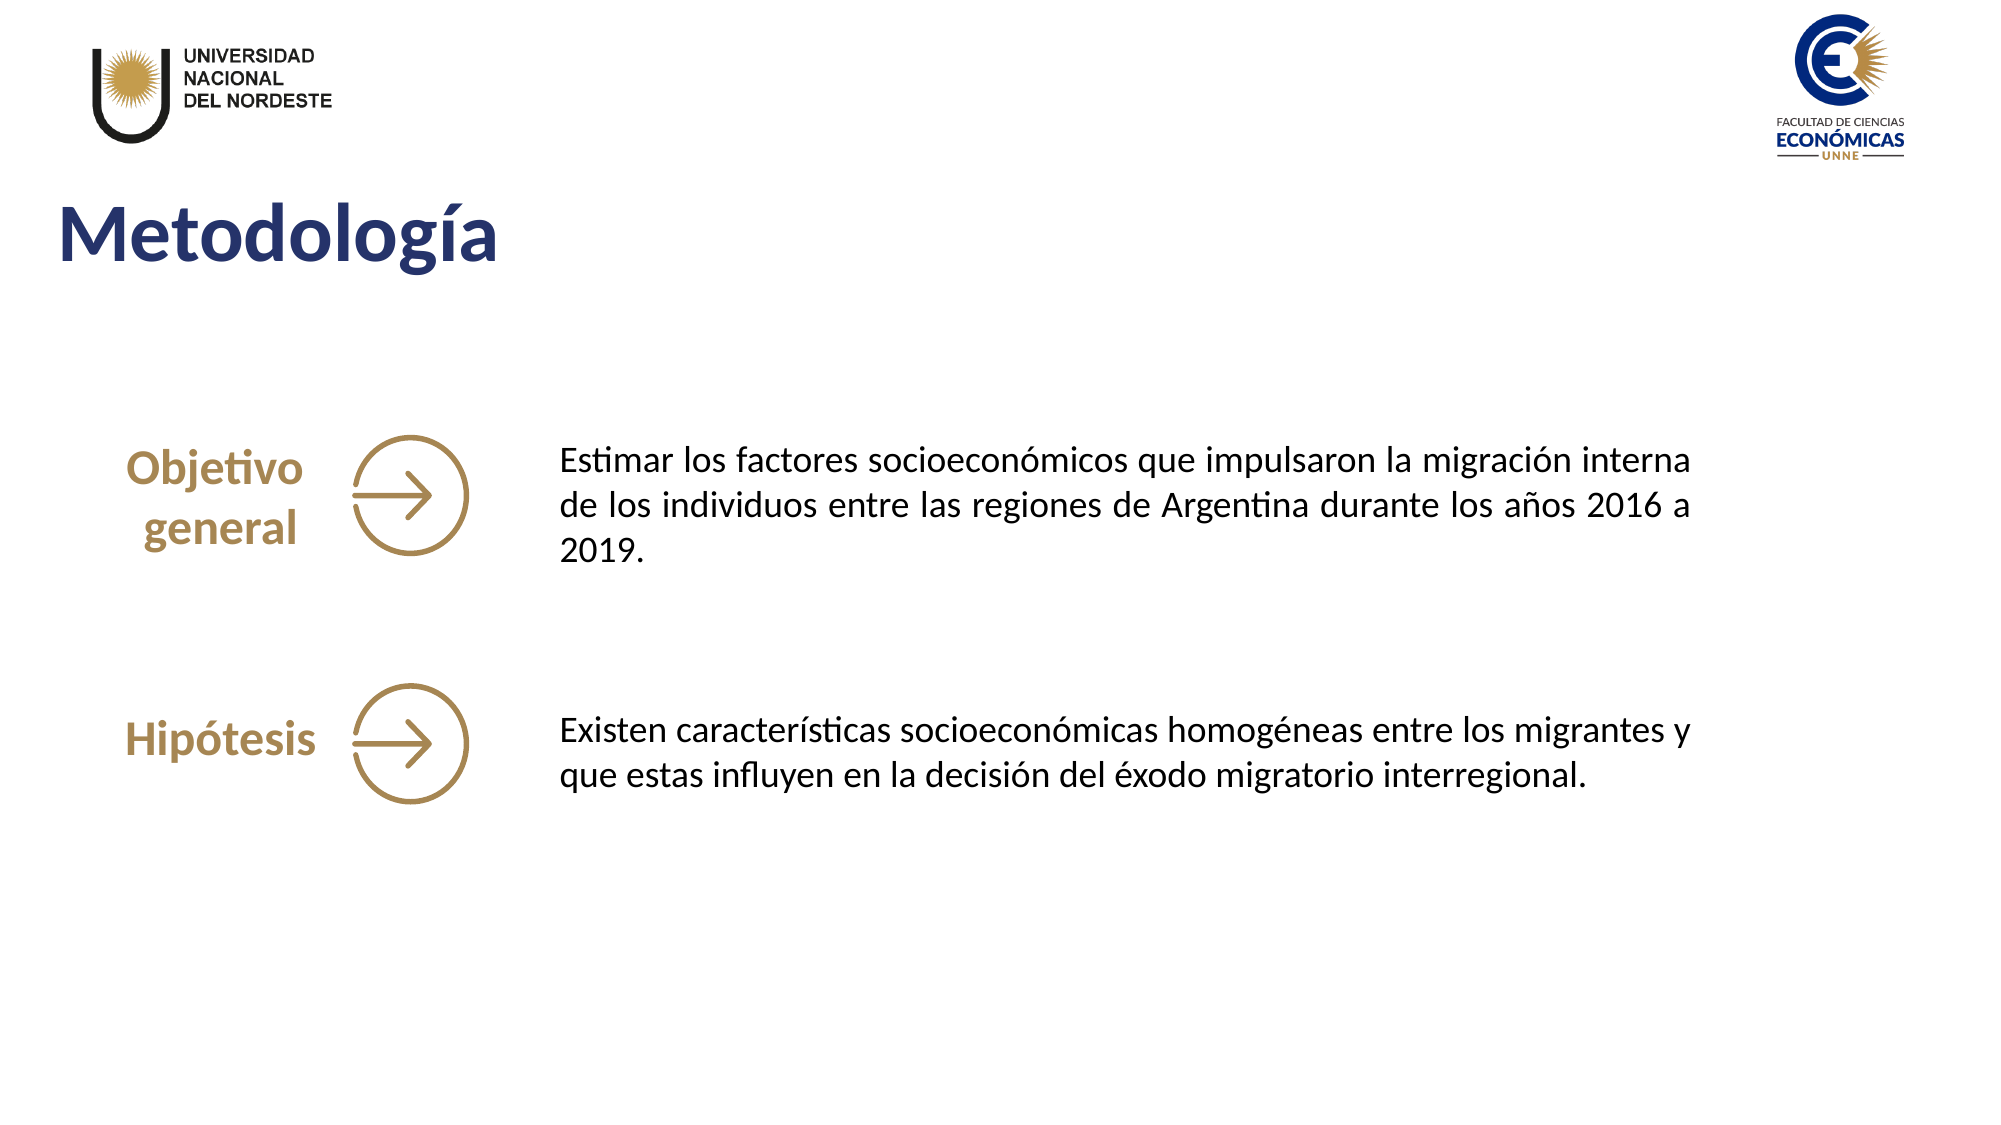

Metodología
Objetivo
general
Estimar los factores socioeconómicos que impulsaron la migración interna de los individuos entre las regiones de Argentina durante los años 2016 a 2019.

Hipótesis
Existen características socioeconómicas homogéneas entre los migrantes y que estas influyen en la decisión del éxodo migratorio interregional.